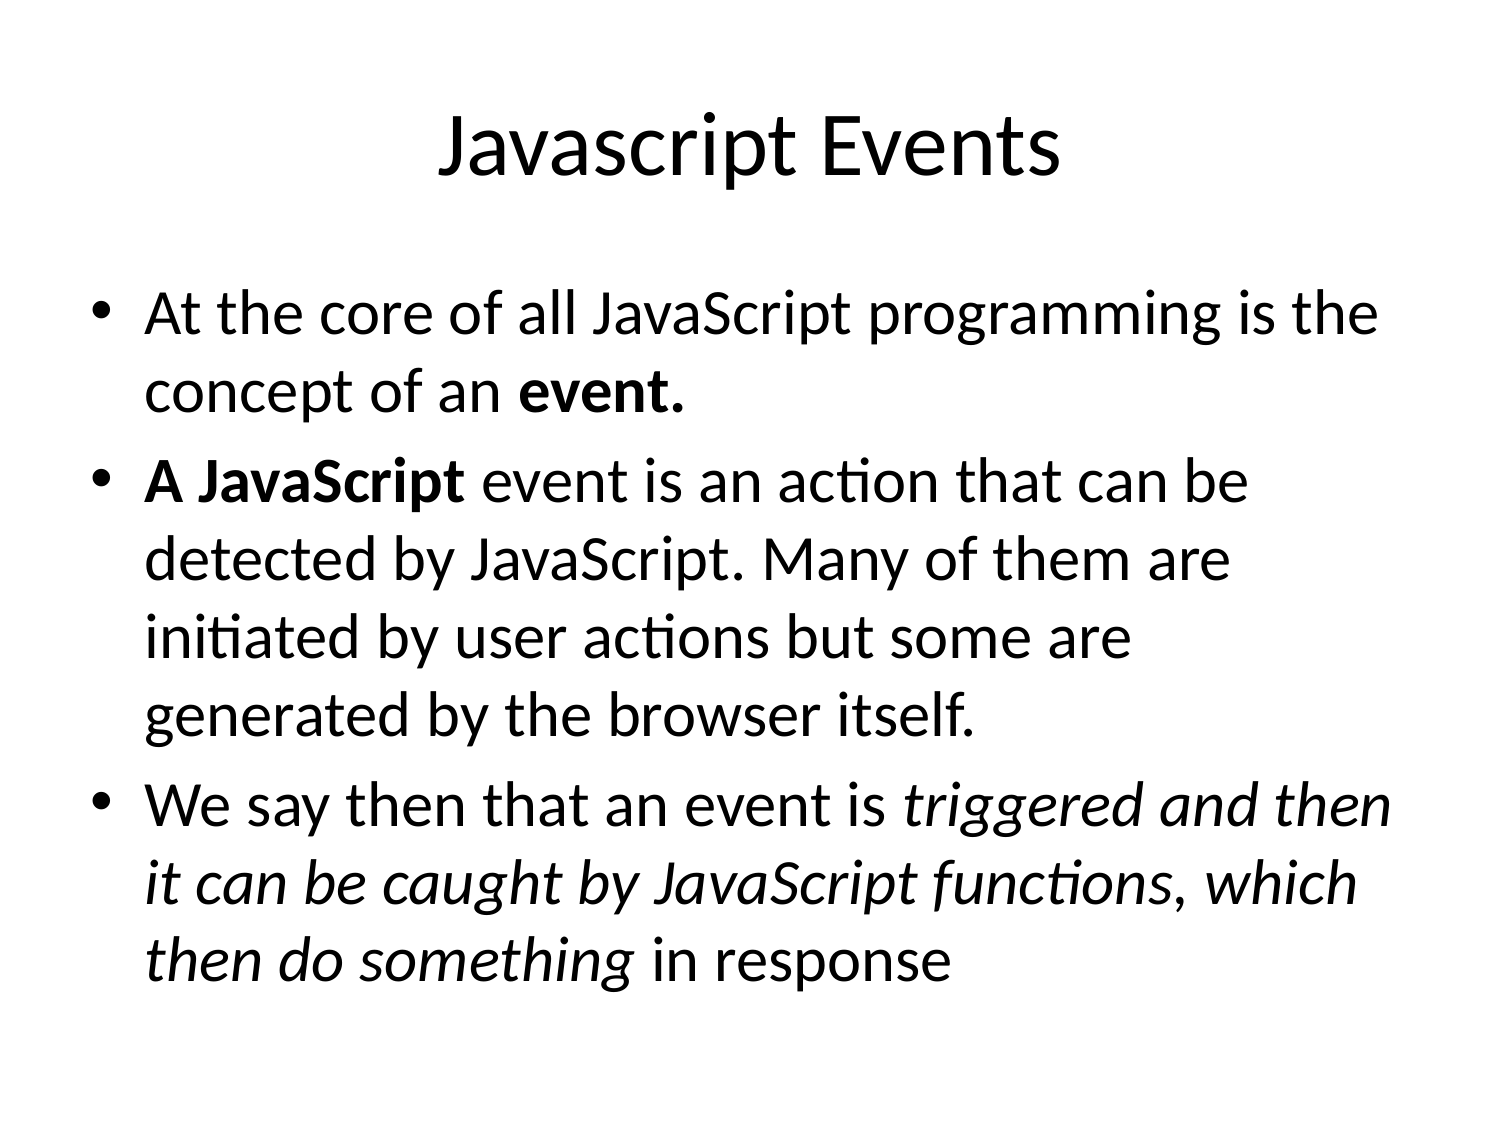

# Javascript Events
At the core of all JavaScript programming is the concept of an event.
A JavaScript event is an action that can be detected by JavaScript. Many of them are initiated by user actions but some are generated by the browser itself.
We say then that an event is triggered and then it can be caught by JavaScript functions, which then do something in response